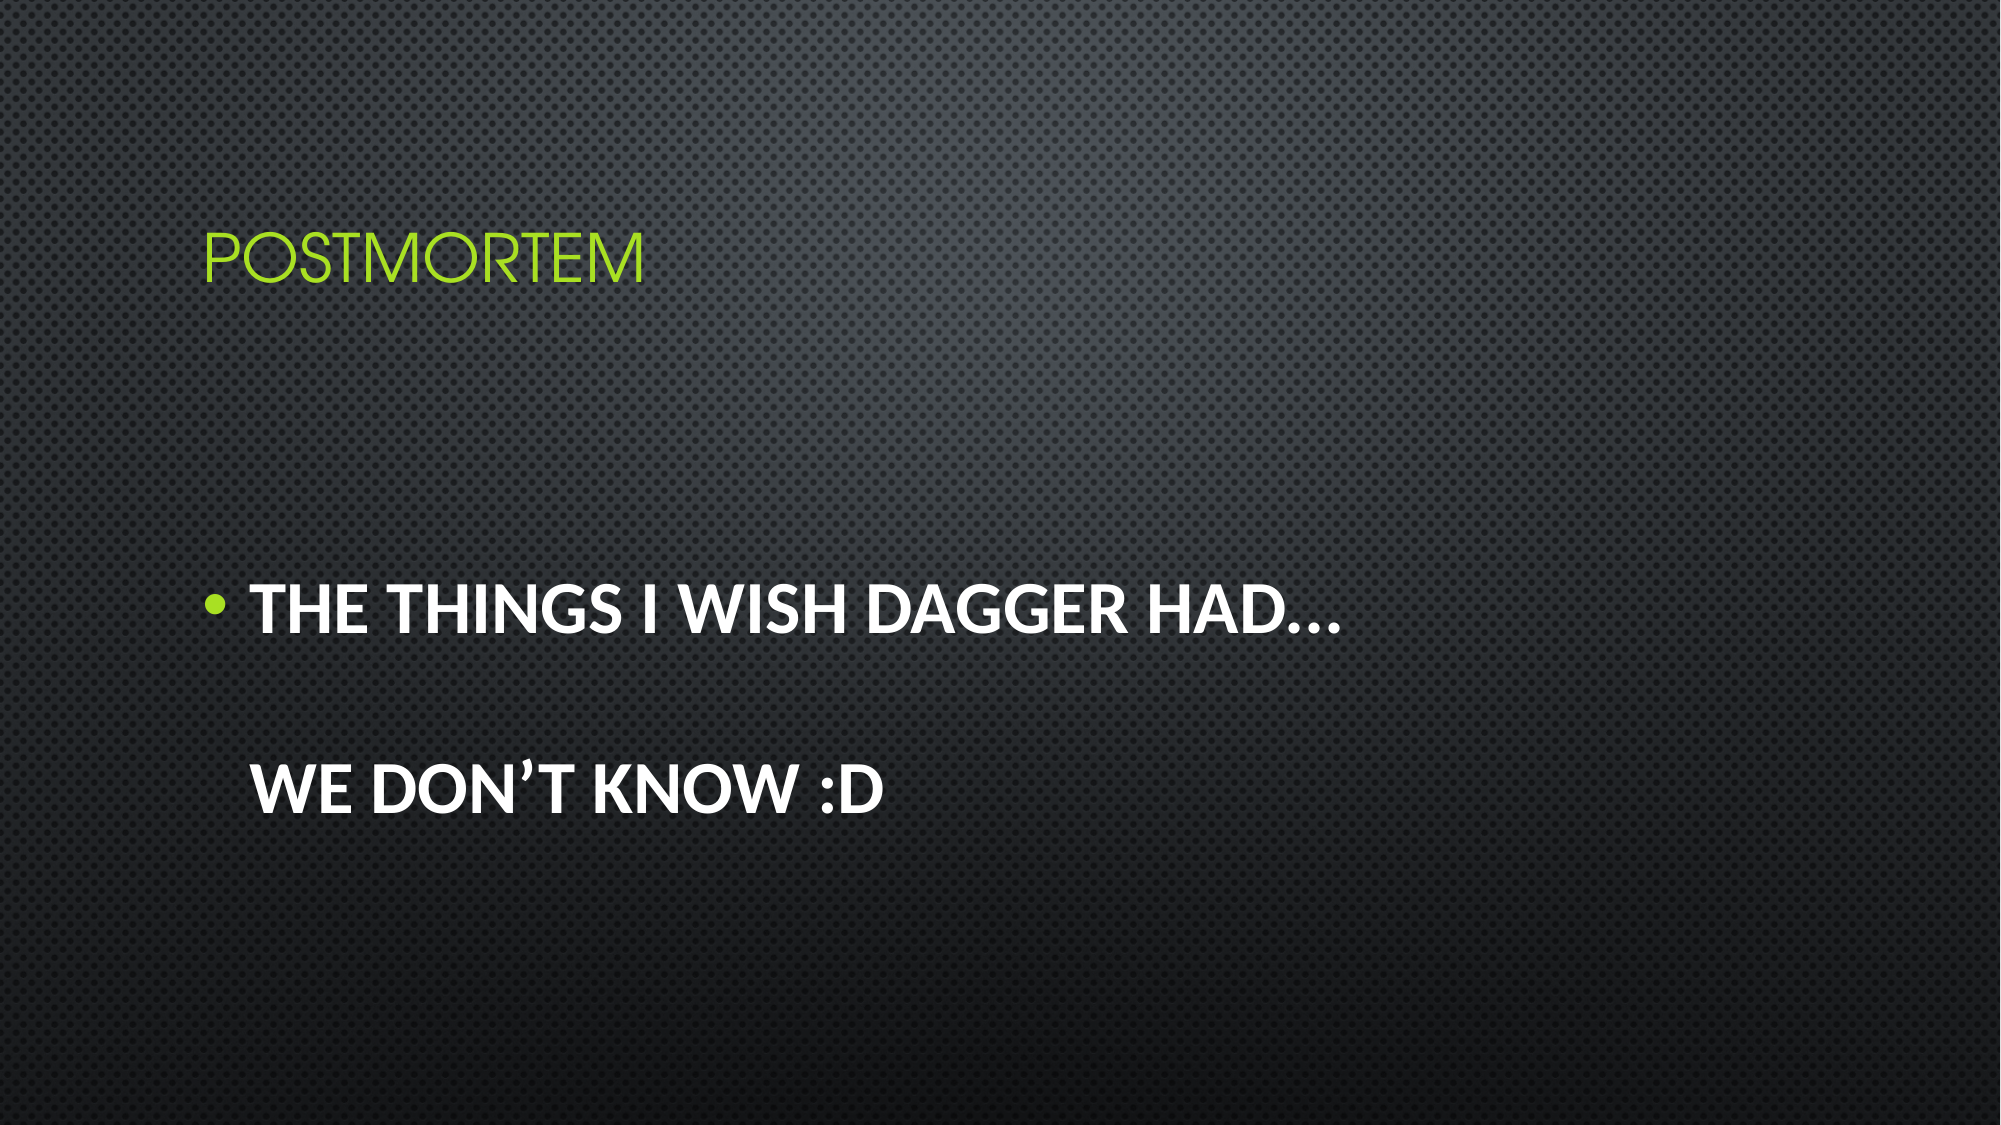

# POSTMORTEM
The things I wish Dagger had...
We don’t know :D